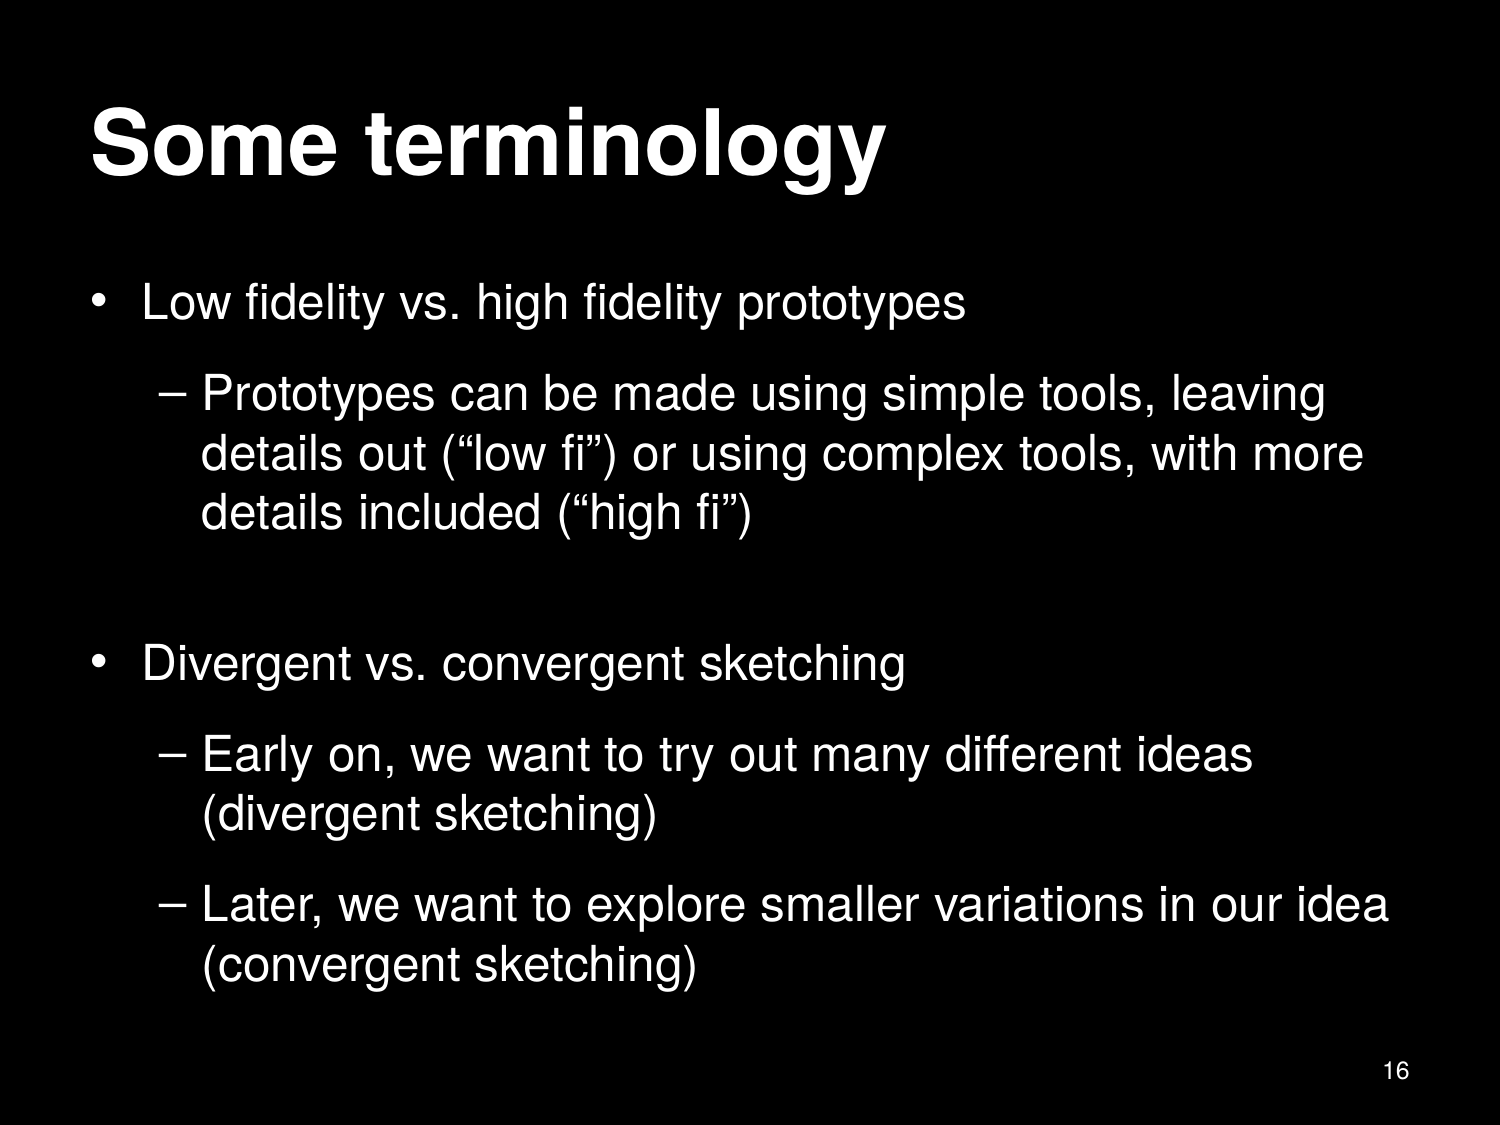

# Some terminology
Low fidelity vs. high fidelity prototypes
Prototypes can be made using simple tools, leaving details out (“low fi”) or using complex tools, with more details included (“high fi”)
Divergent vs. convergent sketching
Early on, we want to try out many different ideas (divergent sketching)
Later, we want to explore smaller variations in our idea (convergent sketching)
16